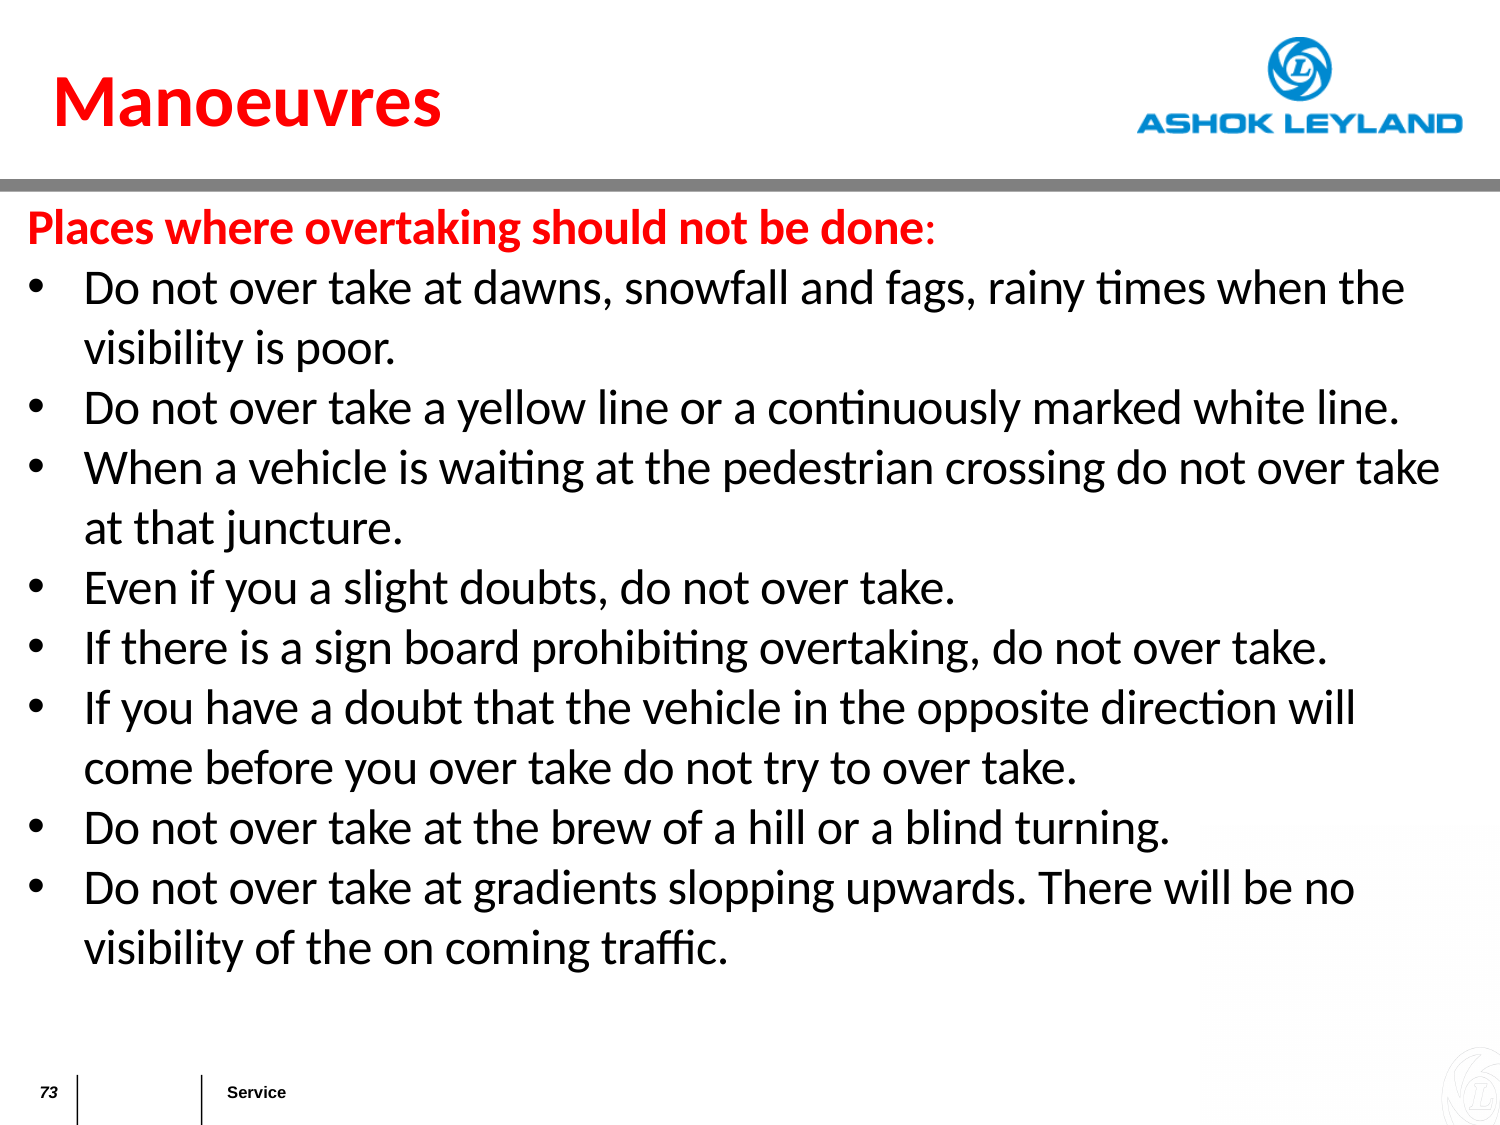

Manoeuvres
Places where overtaking should not be done:
Do not over take at dawns, snowfall and fags, rainy times when the visibility is poor.
Do not over take a yellow line or a continuously marked white line.
When a vehicle is waiting at the pedestrian crossing do not over take at that juncture.
Even if you a slight doubts, do not over take.
If there is a sign board prohibiting overtaking, do not over take.
If you have a doubt that the vehicle in the opposite direction will come before you over take do not try to over take.
Do not over take at the brew of a hill or a blind turning.
Do not over take at gradients slopping upwards. There will be no visibility of the on coming traffic.
2